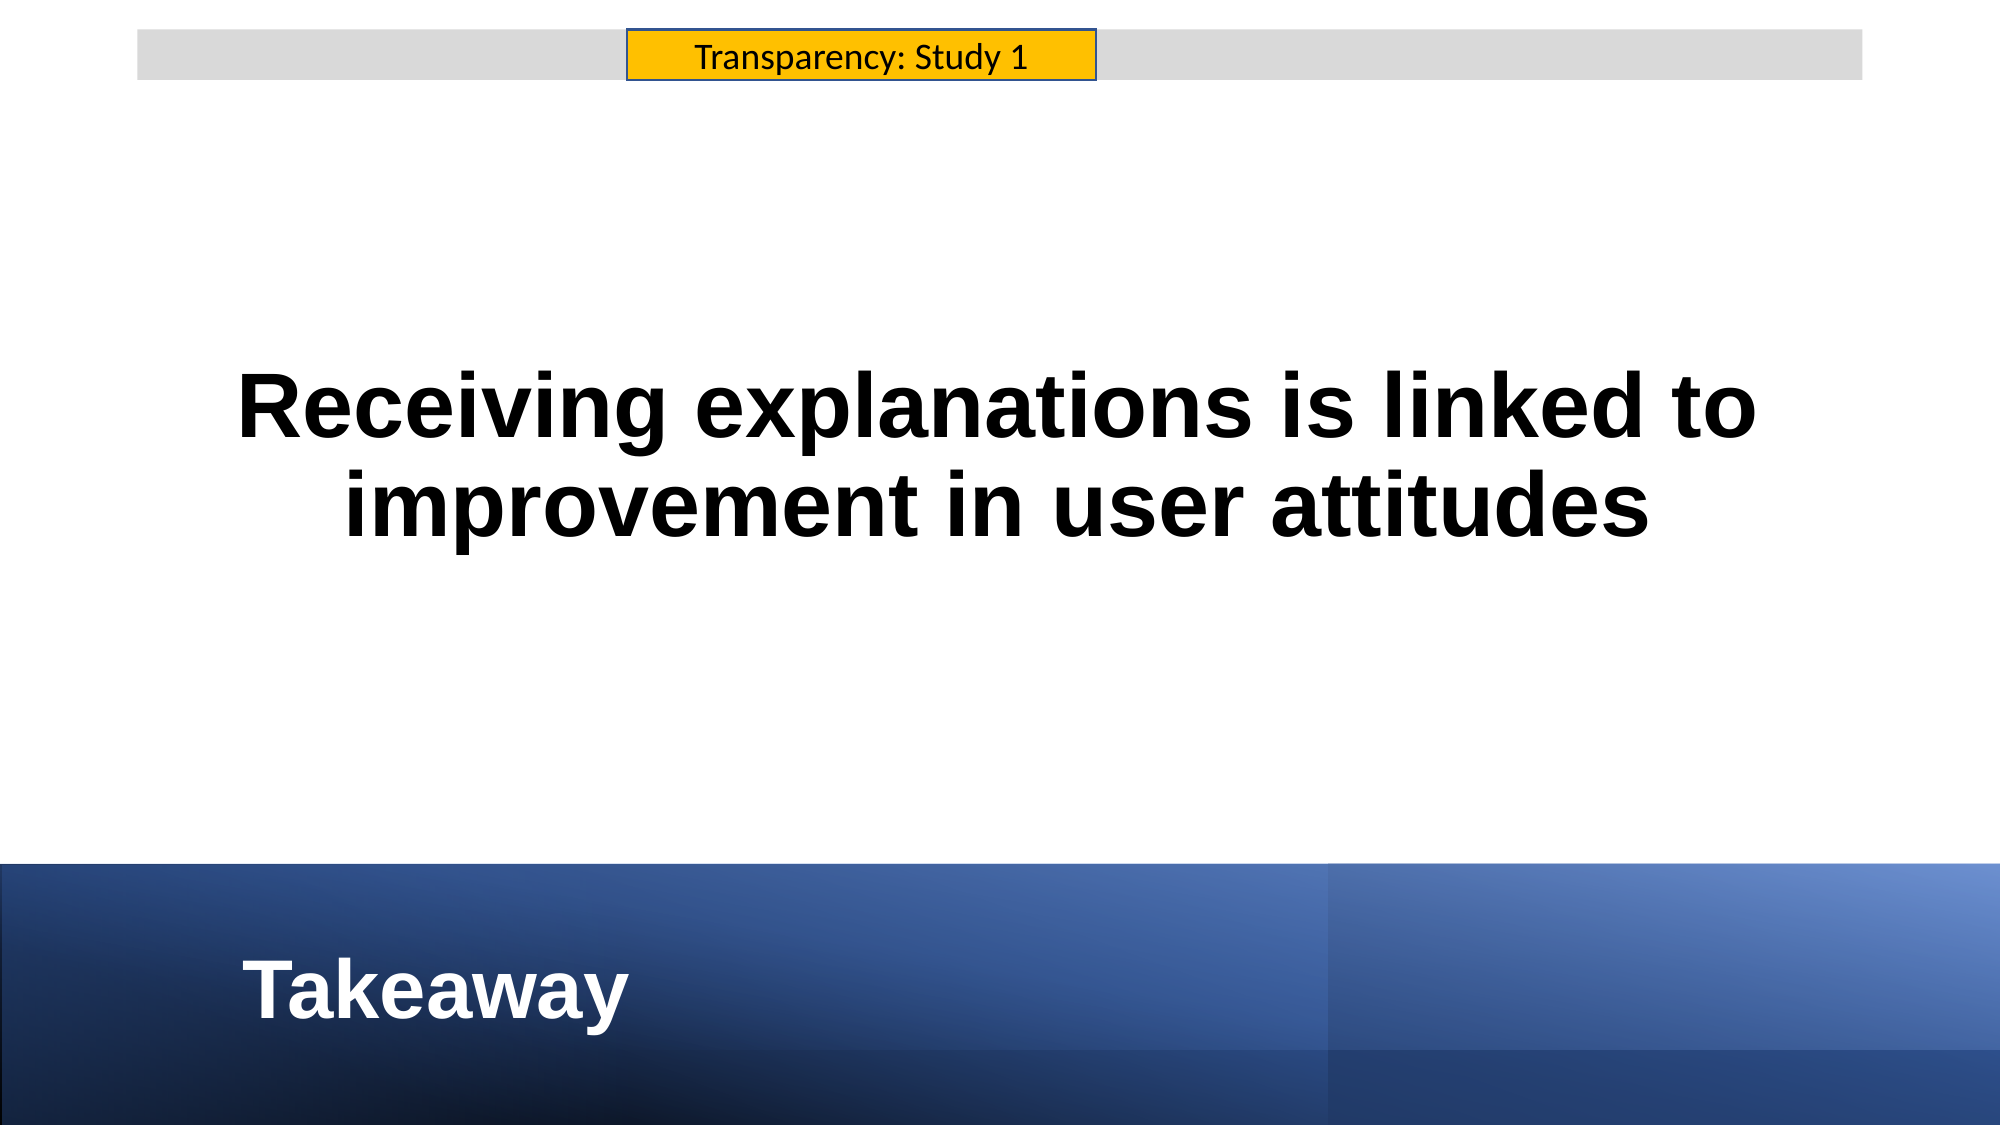

Transparency: Study 1
Receiving explanations is linked to improvement in user attitudes

# Takeaway